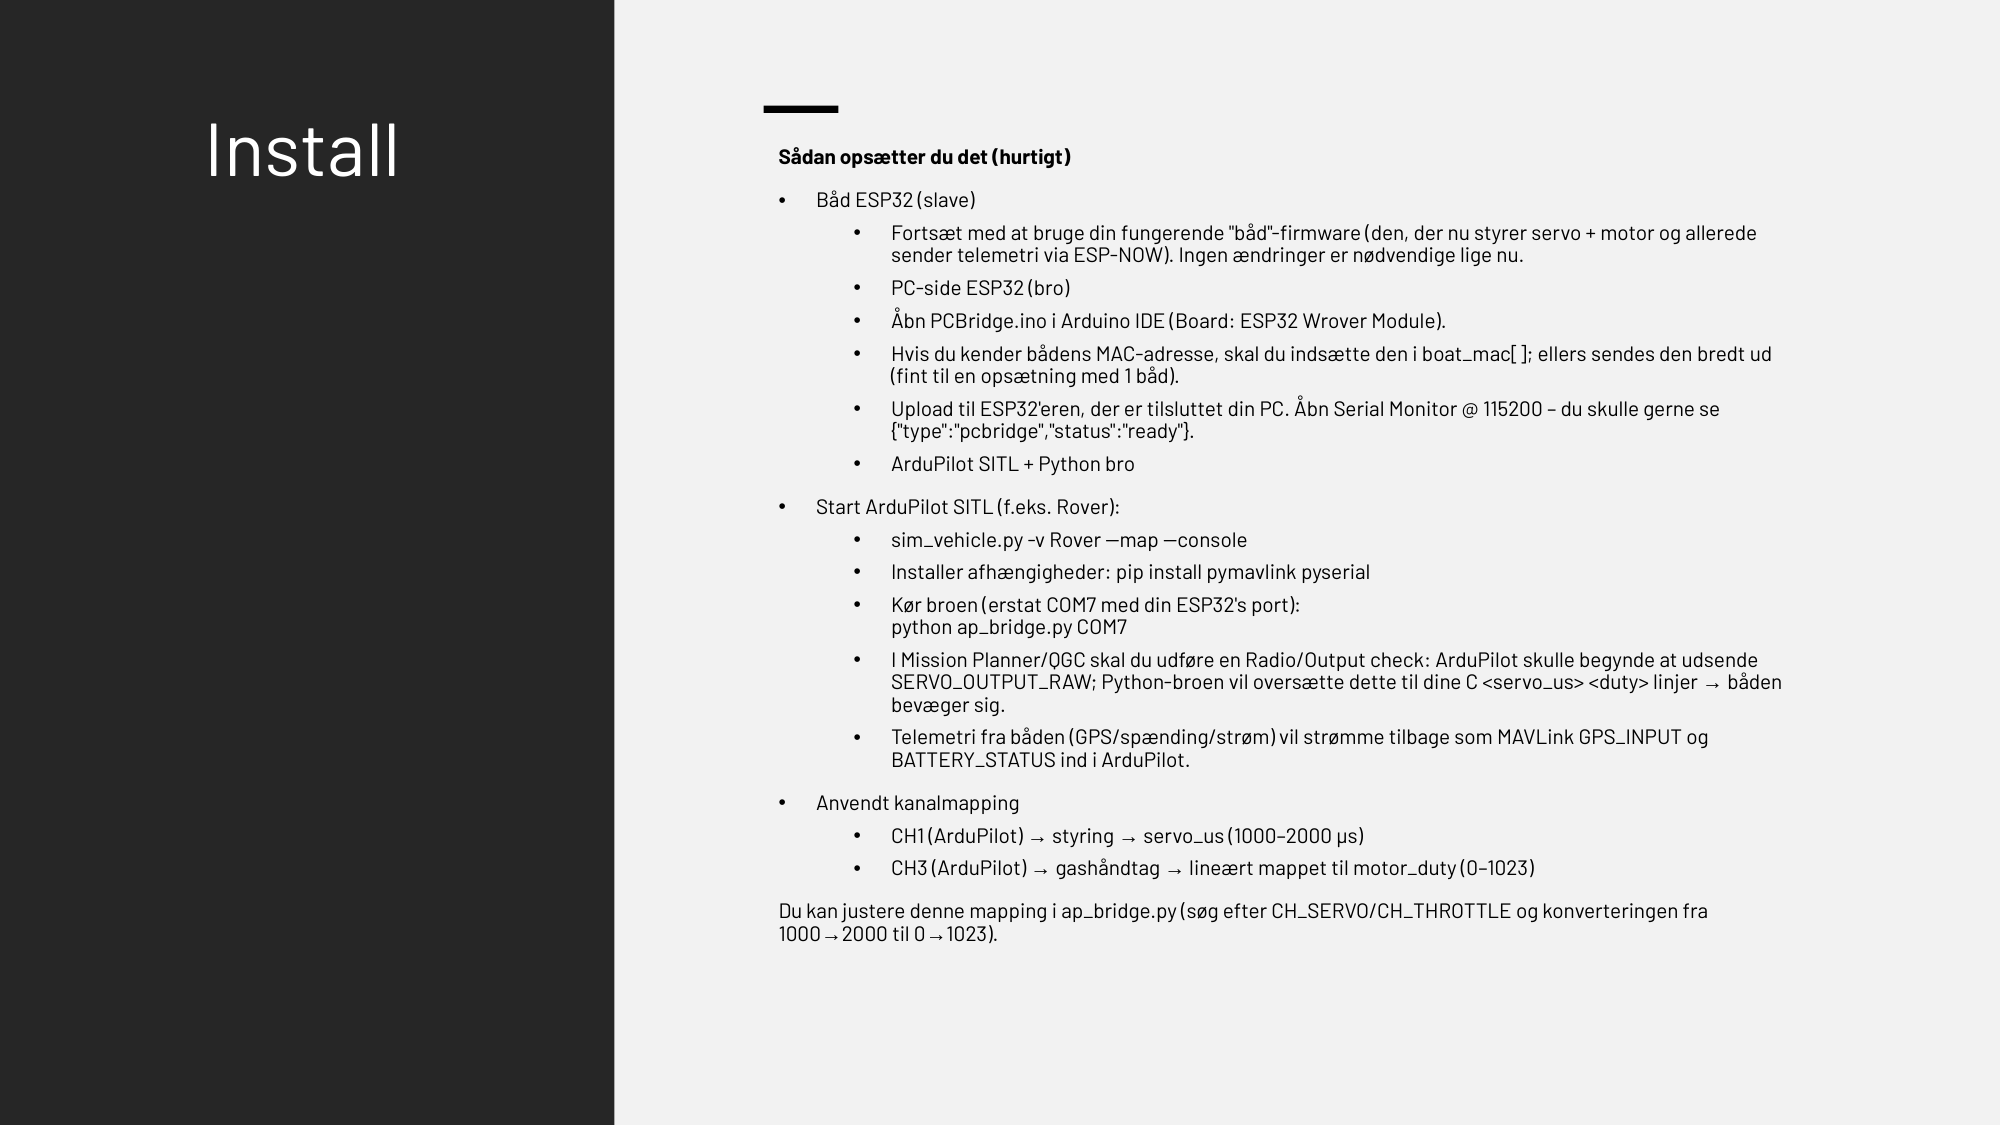

# Install

Sådan opsætter du det (hurtigt)
Båd ESP32 (slave)
Fortsæt med at bruge din fungerende "båd"-firmware (den, der nu styrer servo + motor og allerede sender telemetri via ESP-NOW). Ingen ændringer er nødvendige lige nu.
PC-side ESP32 (bro)
Åbn PCBridge.ino i Arduino IDE (Board: ESP32 Wrover Module).
Hvis du kender bådens MAC-adresse, skal du indsætte den i boat_mac[]; ellers sendes den bredt ud (fint til en opsætning med 1 båd).
Upload til ESP32'eren, der er tilsluttet din PC. Åbn Serial Monitor @ 115200 – du skulle gerne se {"type":"pcbridge","status":"ready"}.
ArduPilot SITL + Python bro
Start ArduPilot SITL (f.eks. Rover):
sim_vehicle.py -v Rover --map --console
Installer afhængigheder: pip install pymavlink pyserial
Kør broen (erstat COM7 med din ESP32's port):
python ap_bridge.py COM7
I Mission Planner/QGC skal du udføre en Radio/Output check: ArduPilot skulle begynde at udsende SERVO_OUTPUT_RAW; Python-broen vil oversætte dette til dine C <servo_us> <duty> linjer → båden bevæger sig.
Telemetri fra båden (GPS/spænding/strøm) vil strømme tilbage som MAVLink GPS_INPUT og BATTERY_STATUS ind i ArduPilot.
Anvendt kanalmapping
CH1 (ArduPilot) → styring → servo_us (1000–2000 µs)
CH3 (ArduPilot) → gashåndtag → lineært mappet til motor_duty (0–1023)
Du kan justere denne mapping i ap_bridge.py (søg efter CH_SERVO/CH_THROTTLE og konverteringen fra 1000→2000 til 0→1023).